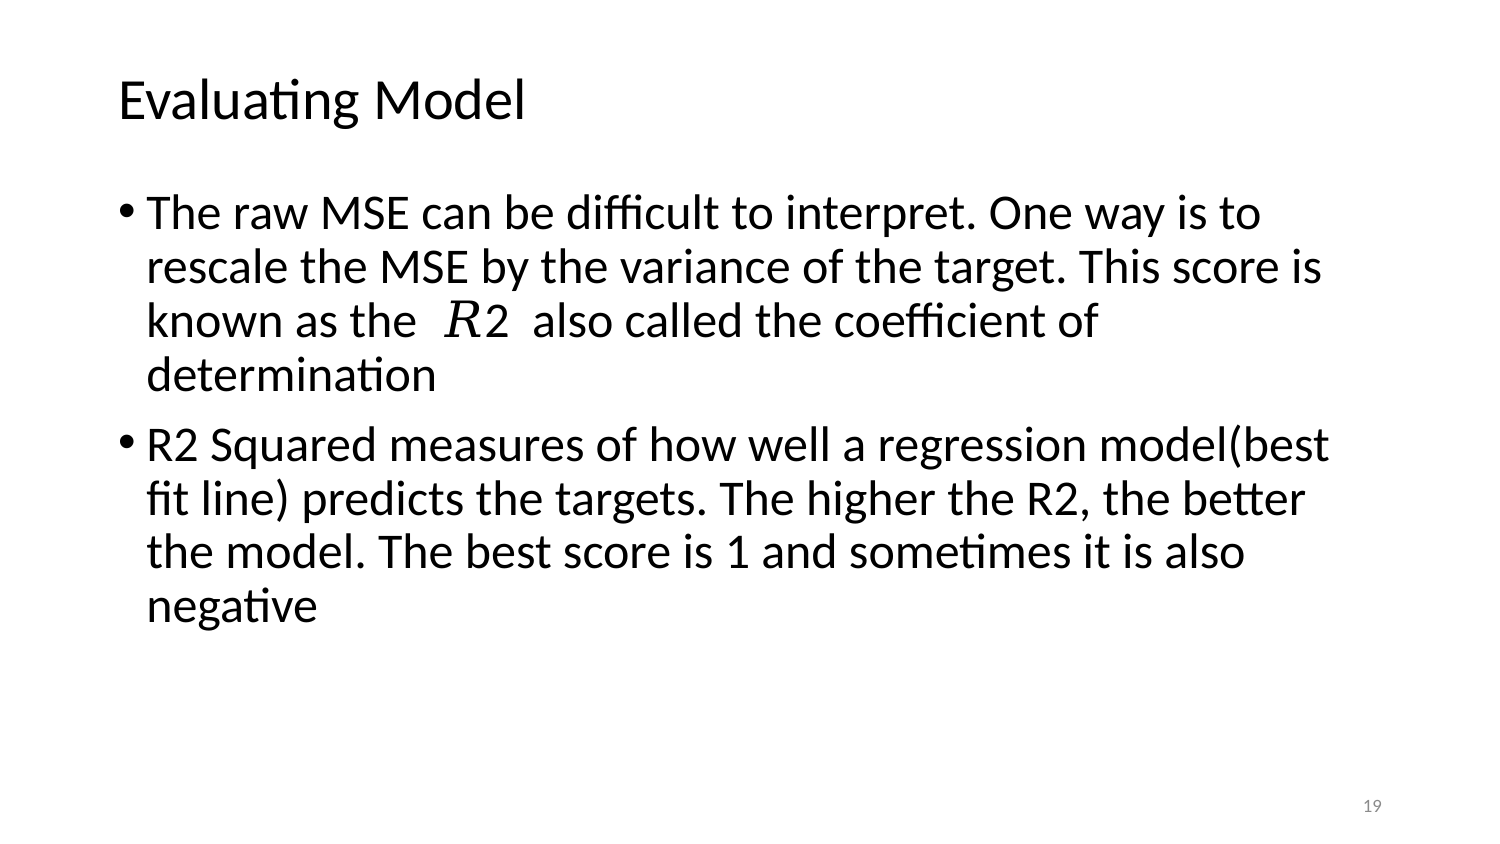

# Evaluating Model
The raw MSE can be difficult to interpret. One way is to rescale the MSE by the variance of the target. This score is known as the  𝑅2  also called the coefficient of determination
R2 Squared measures of how well a regression model(best fit line) predicts the targets. The higher the R2, the better the model. The best score is 1 and sometimes it is also negative

19